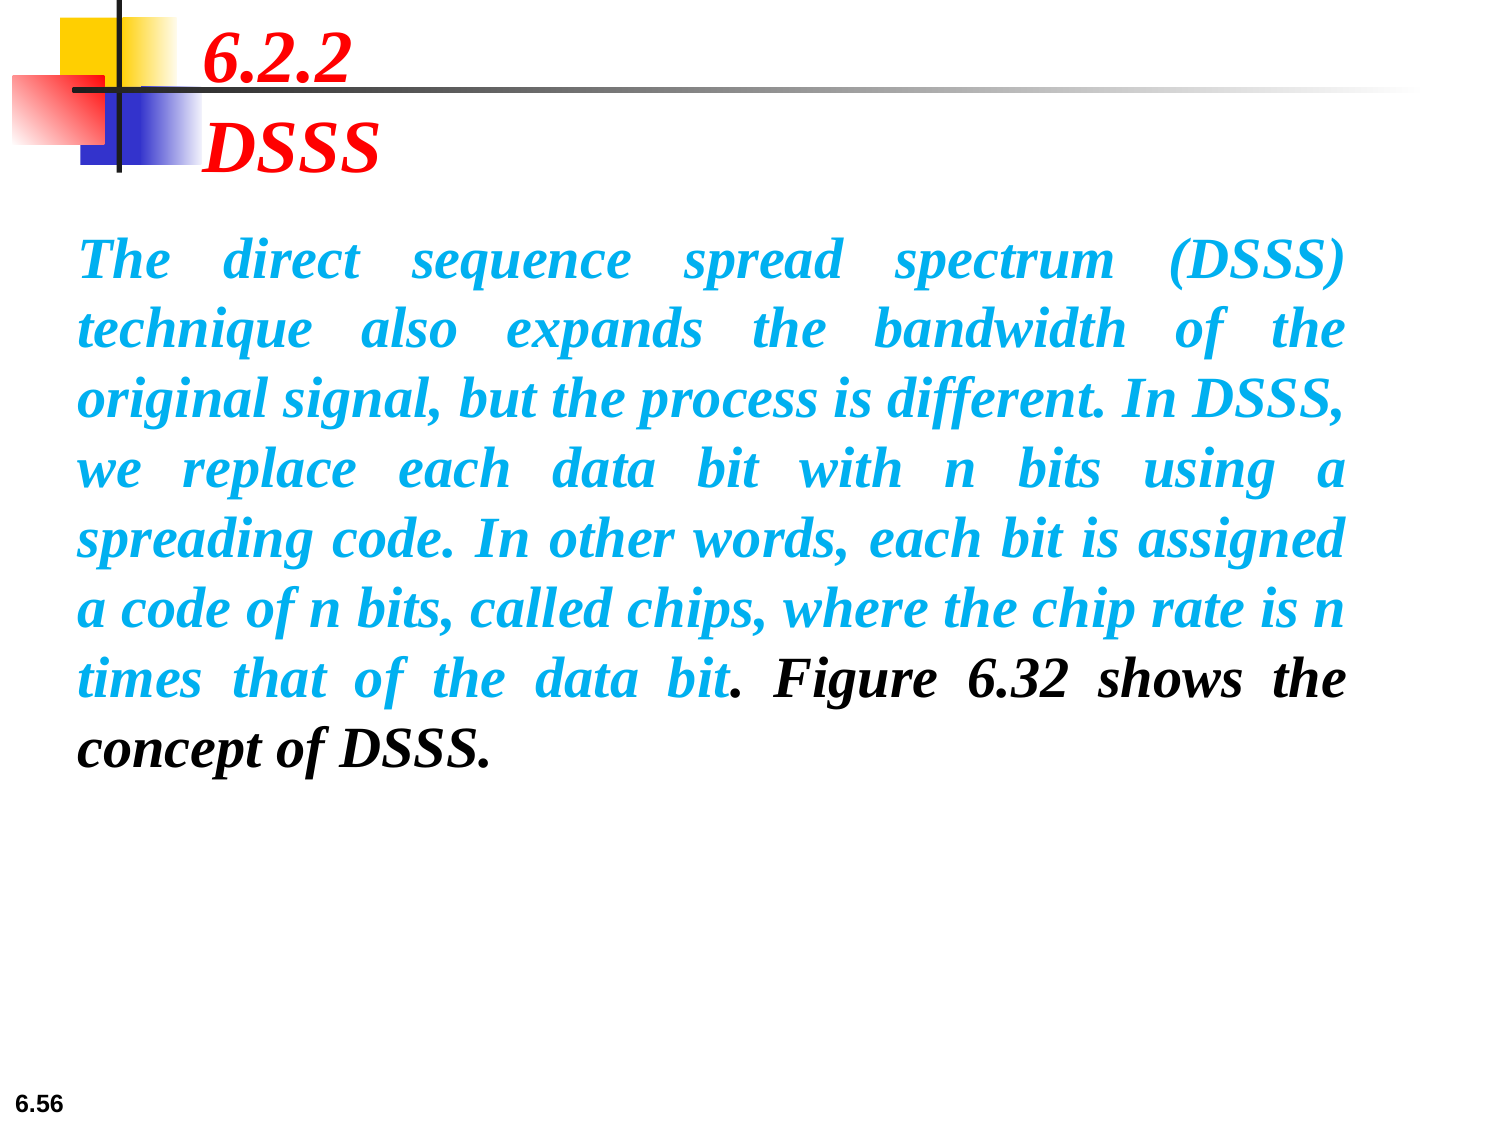

6.2.2  DSSS

The direct sequence spread spectrum (DSSS) technique also expands the bandwidth of the original signal, but the process is different. In DSSS, we replace each data bit with n bits using a spreading code. In other words, each bit is assigned a code of n bits, called chips, where the chip rate is n times that of the data bit. Figure 6.32 shows the concept of DSSS.
6.56